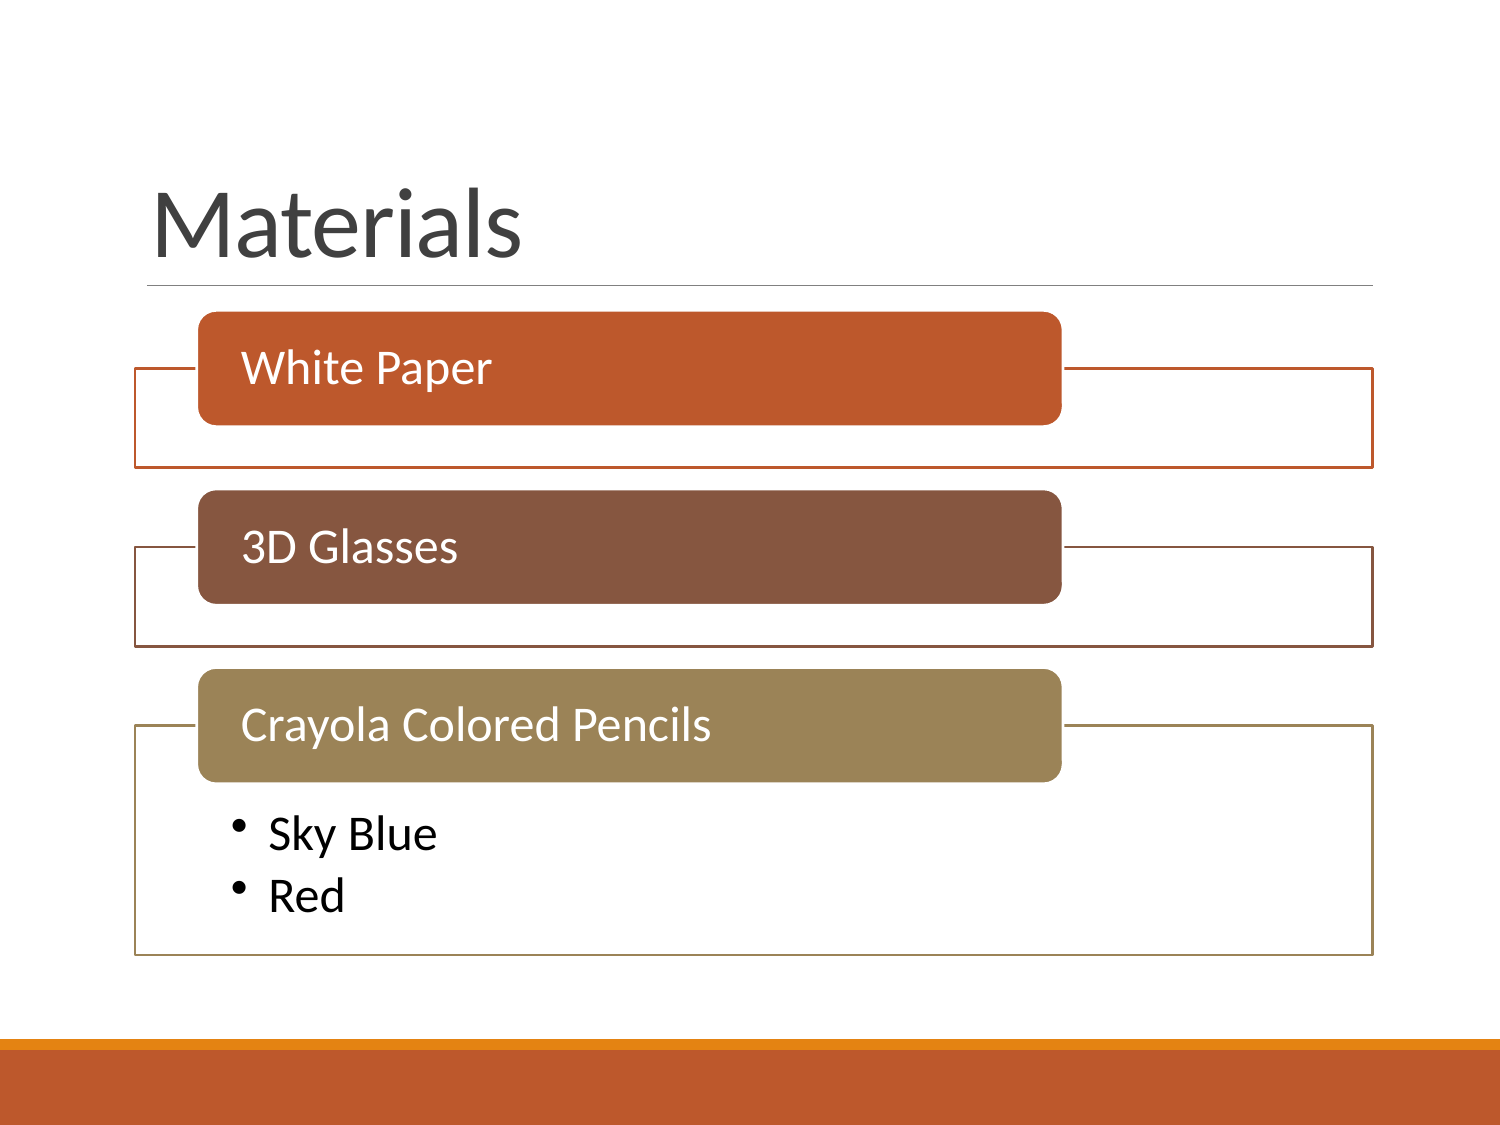

# Materials
White Paper
3D Glasses
Sky Blue
Red
Crayola Colored Pencils